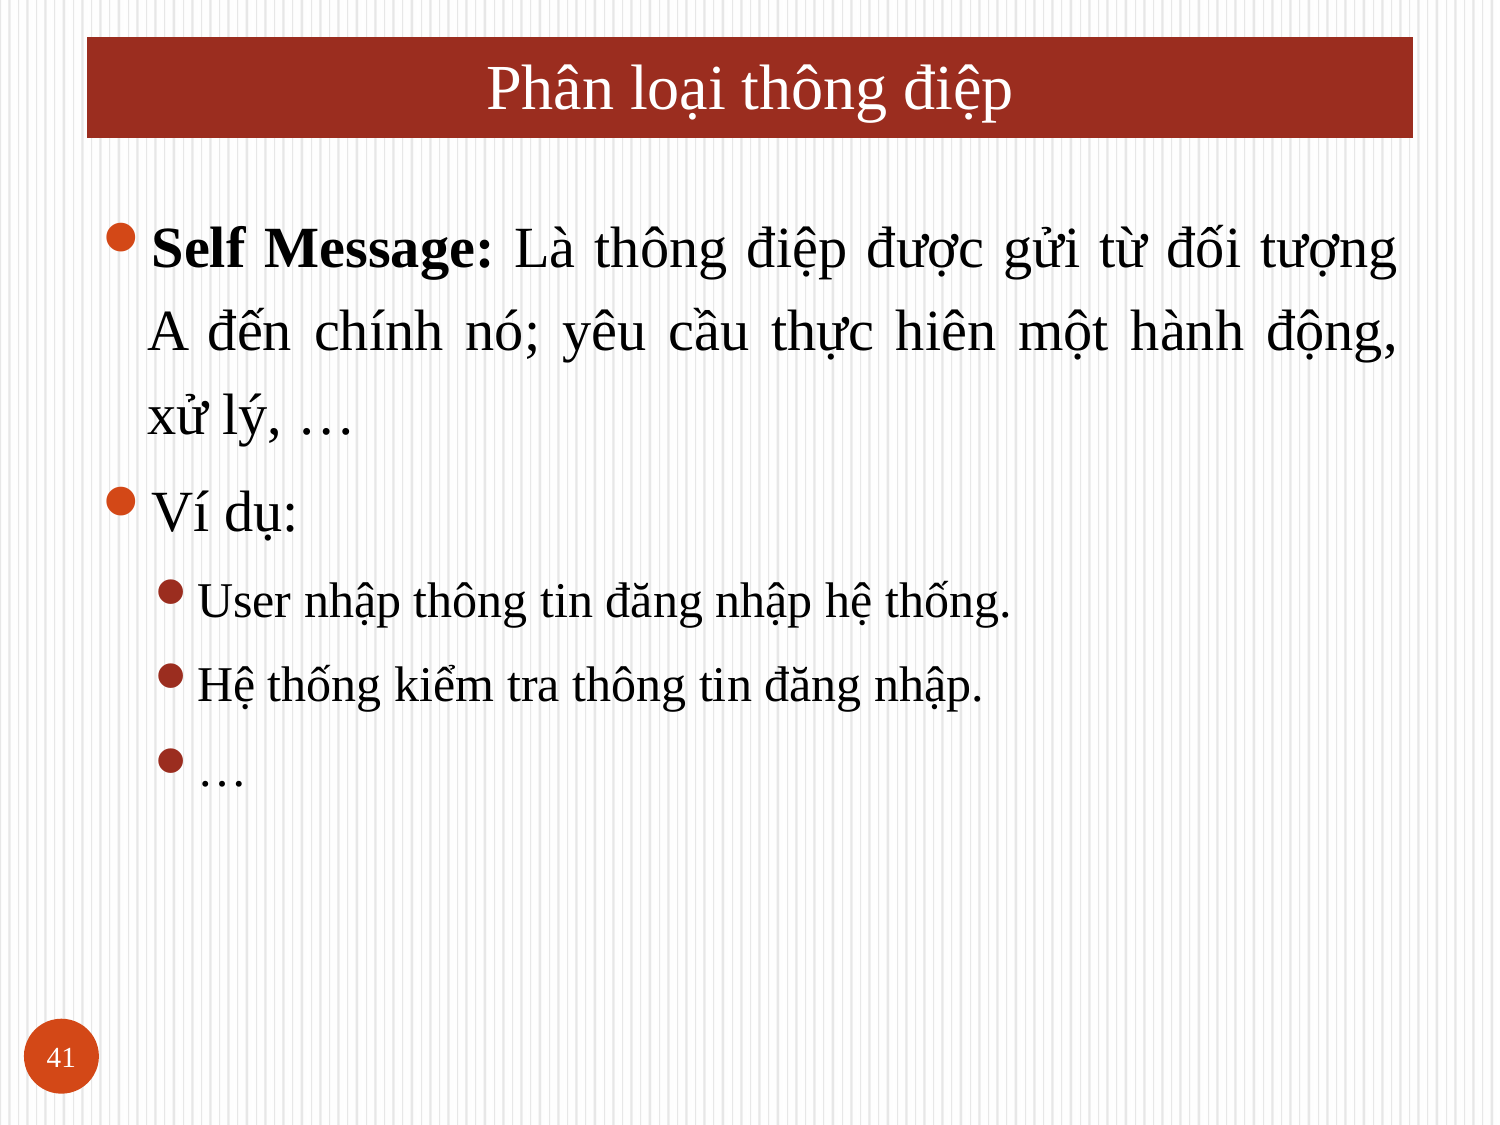

# Phân loại thông điệp
Self Message: Là thông điệp được gửi từ đối tượng A đến chính nó; yêu cầu thực hiên một hành động, xử lý, …
Ví dụ:
User nhập thông tin đăng nhập hệ thống.
Hệ thống kiểm tra thông tin đăng nhập.
…

41